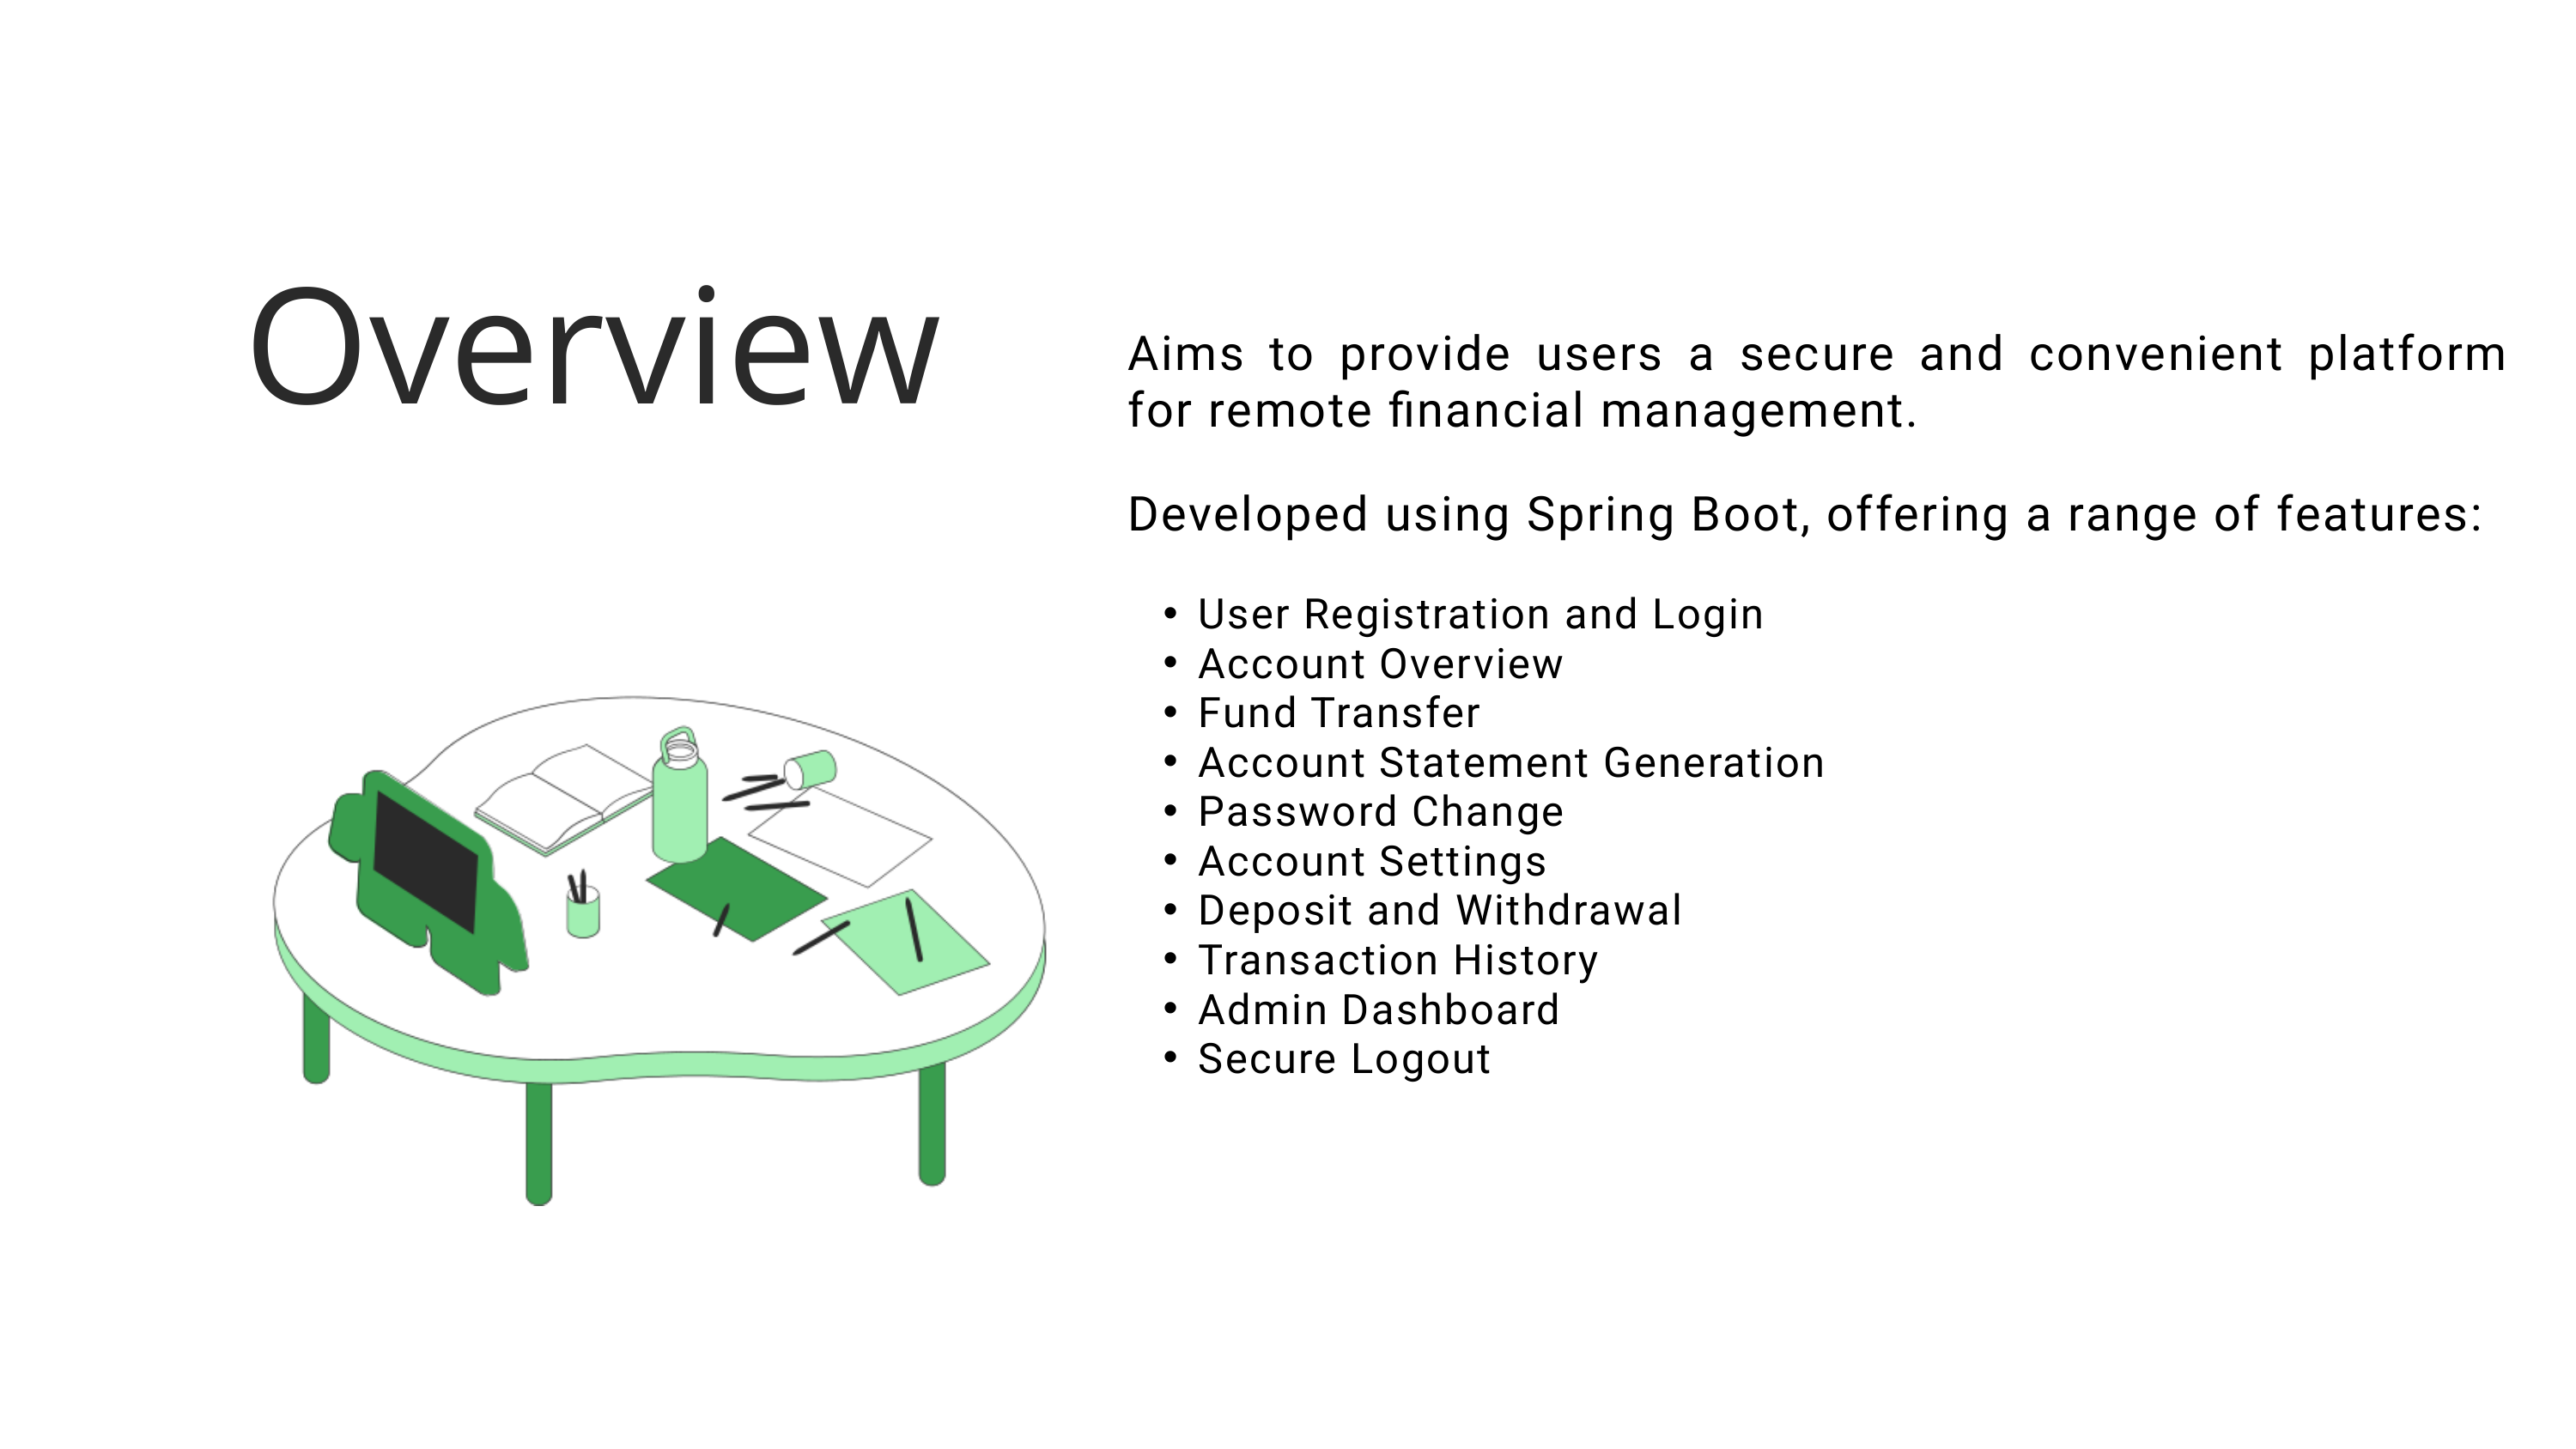

Overview

Aims to provide users a secure and convenient platform for remote financial management.

Developed using Spring Boot, offering a range of features:

User Registration and Login
Account Overview
Fund Transfer
Account Statement Generation
Password Change
Account Settings
Deposit and Withdrawal
Transaction History
Admin Dashboard
Secure Logout